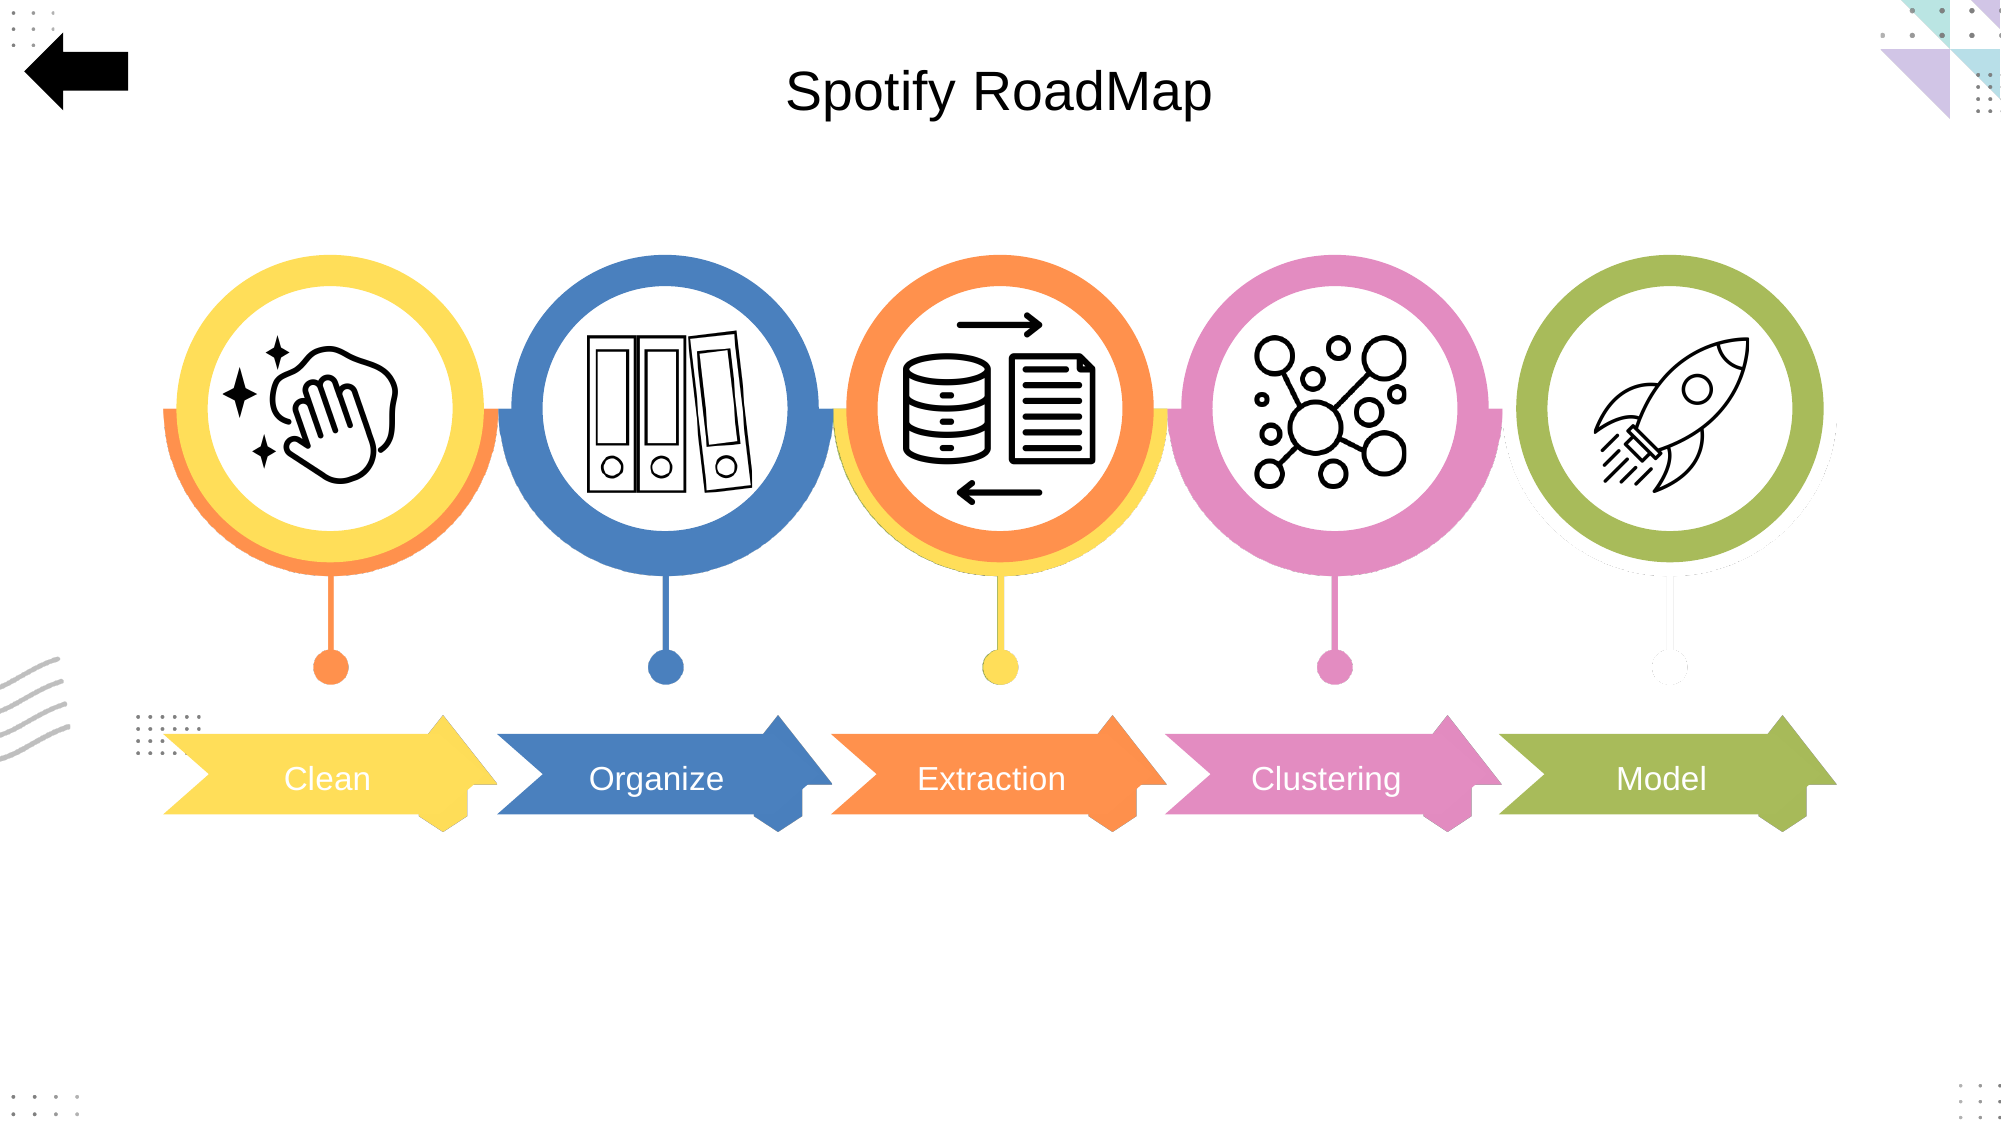

Spotify RoadMap

Extraction

Model

Clean

Organize

Clustering